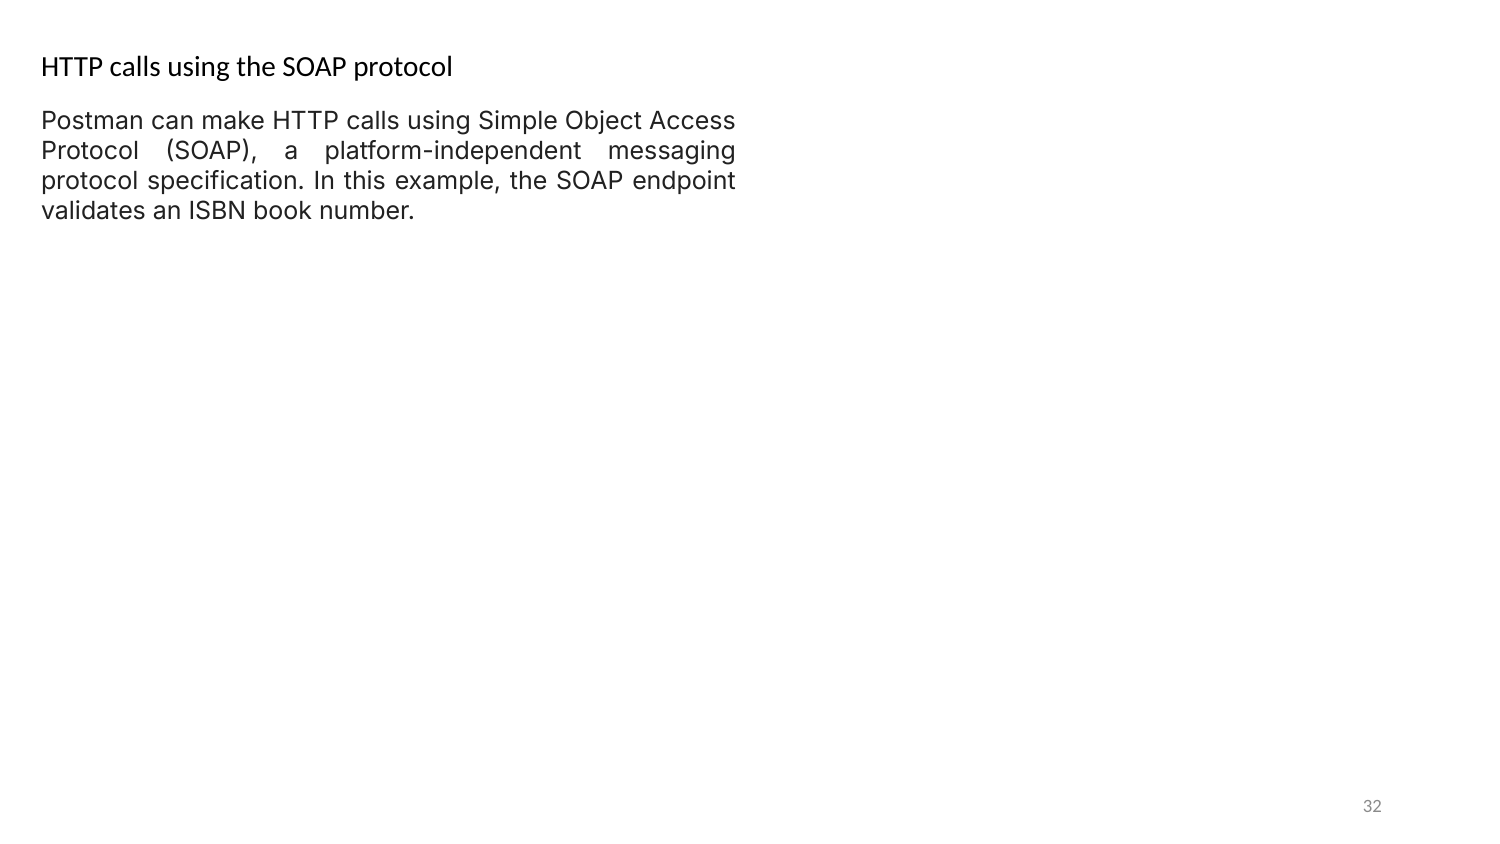

# HTTP calls using the SOAP protocol
Postman can make HTTP calls using Simple Object Access Protocol (SOAP), a platform-independent messaging protocol specification. In this example, the SOAP endpoint validates an ISBN book number.
32